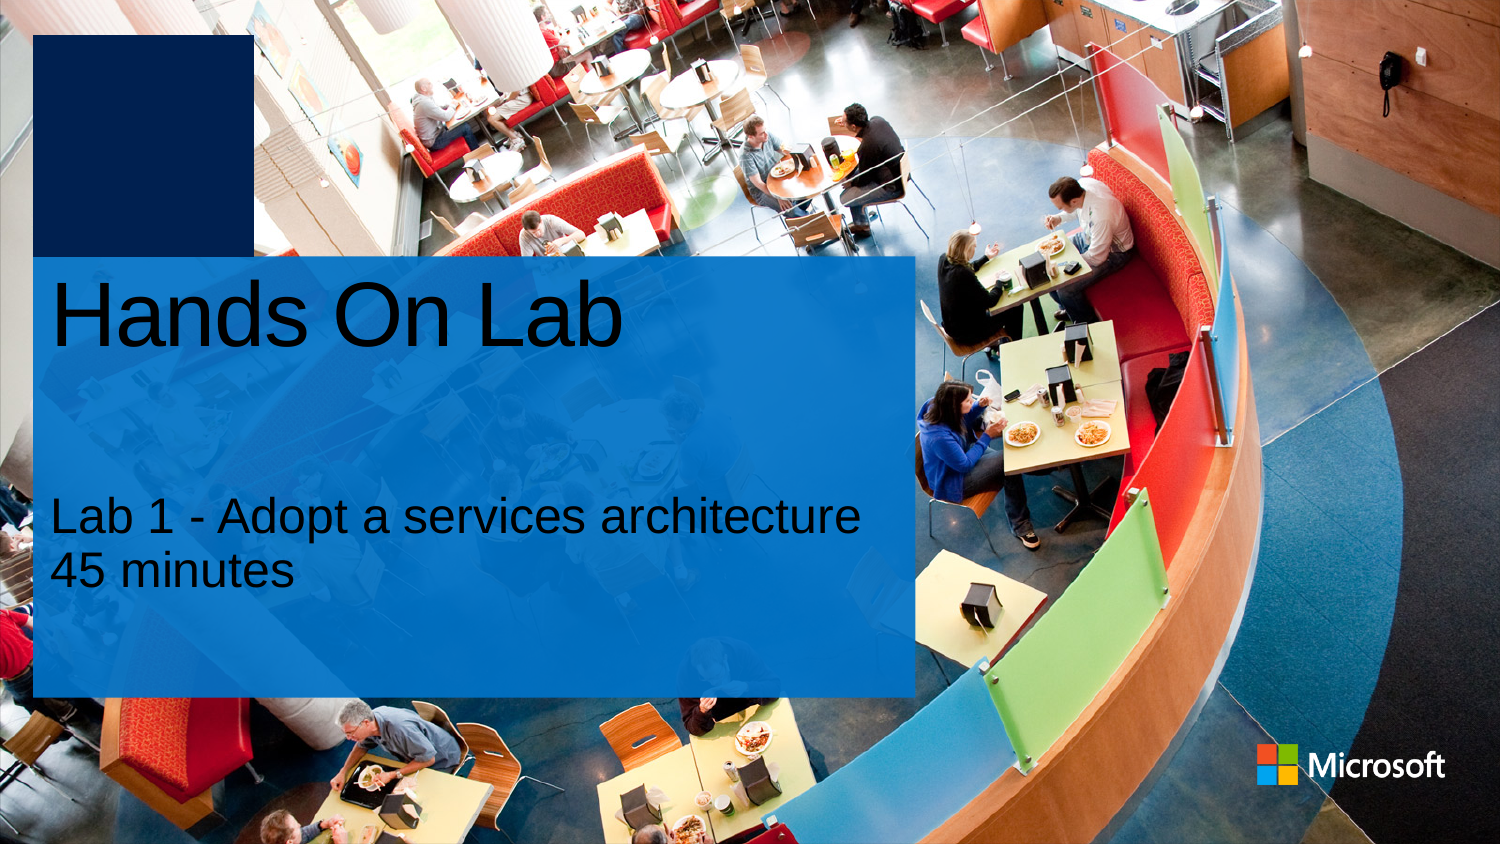

# Hands On Lab
Lab 1 - Adopt a services architecture
45 minutes